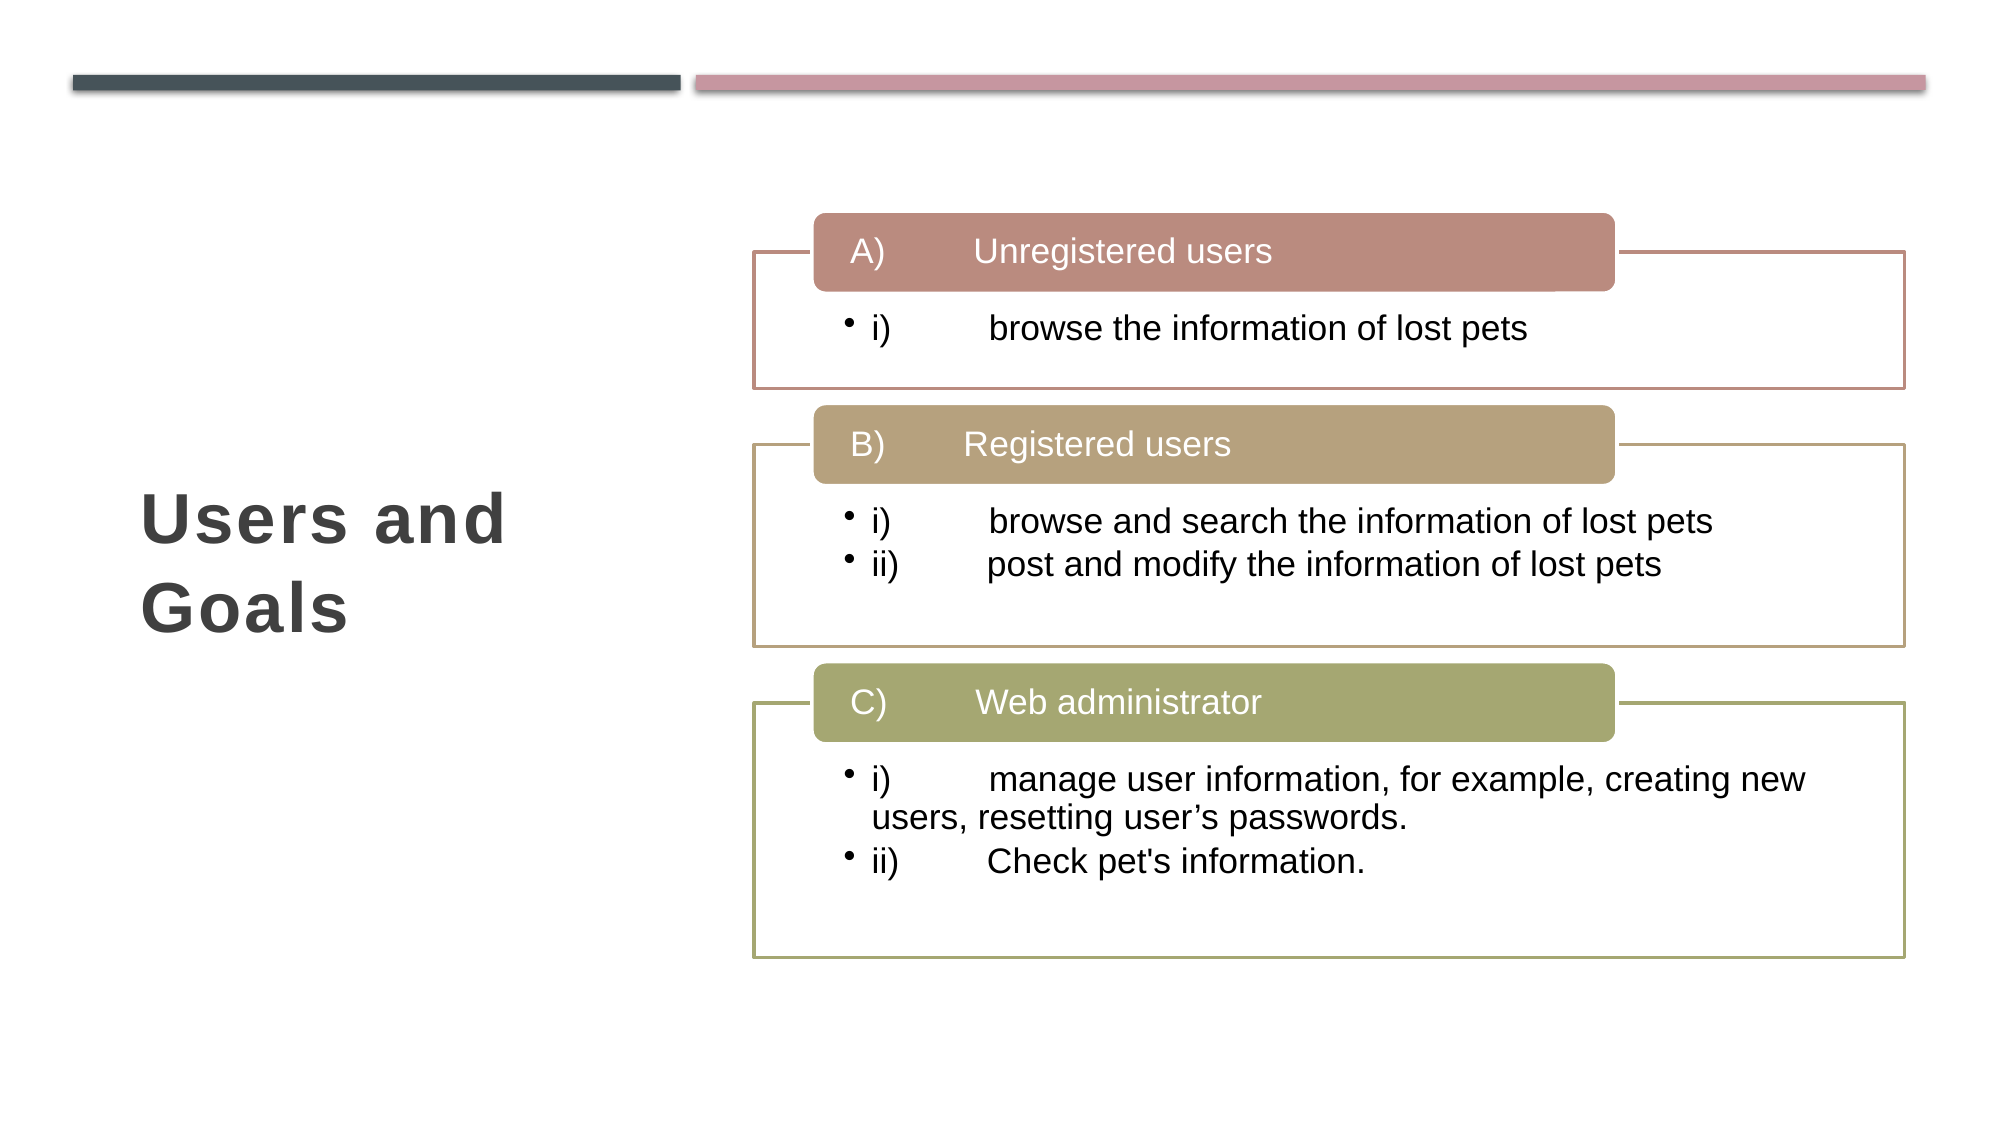

# Users and Goals
i)          browse the information of lost pets
A)         Unregistered users
i)          browse and search the information of lost pets
ii)         post and modify the information of lost pets
B)        Registered users
i)          manage user information, for example, creating new users, resetting user’s passwords.
ii)         Check pet's information.
C)         Web administrator